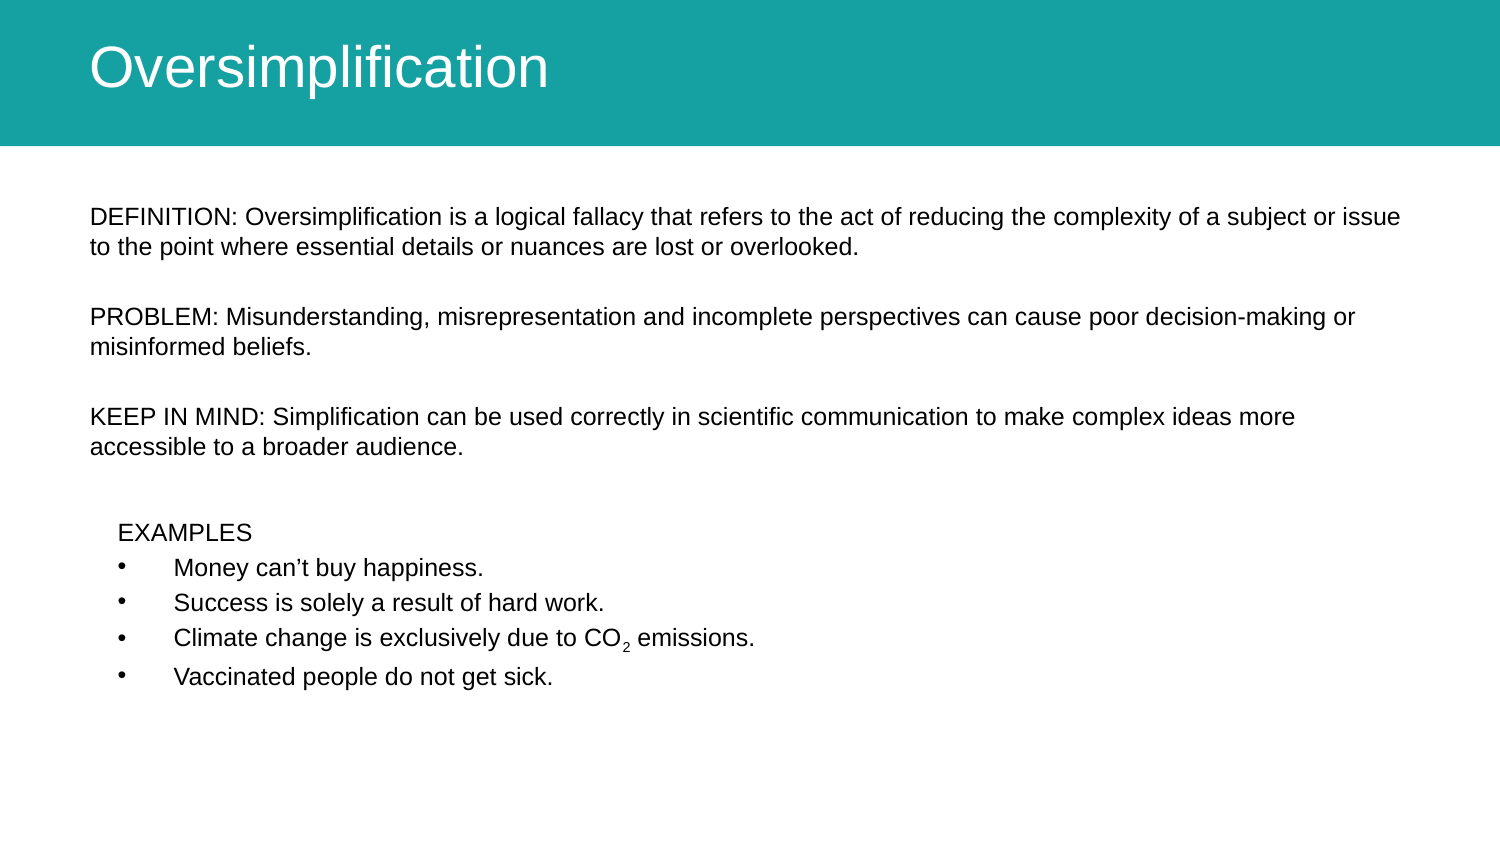

# Oversimplification
DEFINITION: Oversimplification is a logical fallacy that refers to the act of reducing the complexity of a subject or issue to the point where essential details or nuances are lost or overlooked.

PROBLEM: Misunderstanding, misrepresentation and incomplete perspectives can cause poor decision-making or misinformed beliefs.

KEEP IN MIND: Simplification can be used correctly in scientific communication to make complex ideas more accessible to a broader audience.
EXAMPLES
Money can’t buy happiness.
Success is solely a result of hard work.
Climate change is exclusively due to CO2 emissions.
Vaccinated people do not get sick.